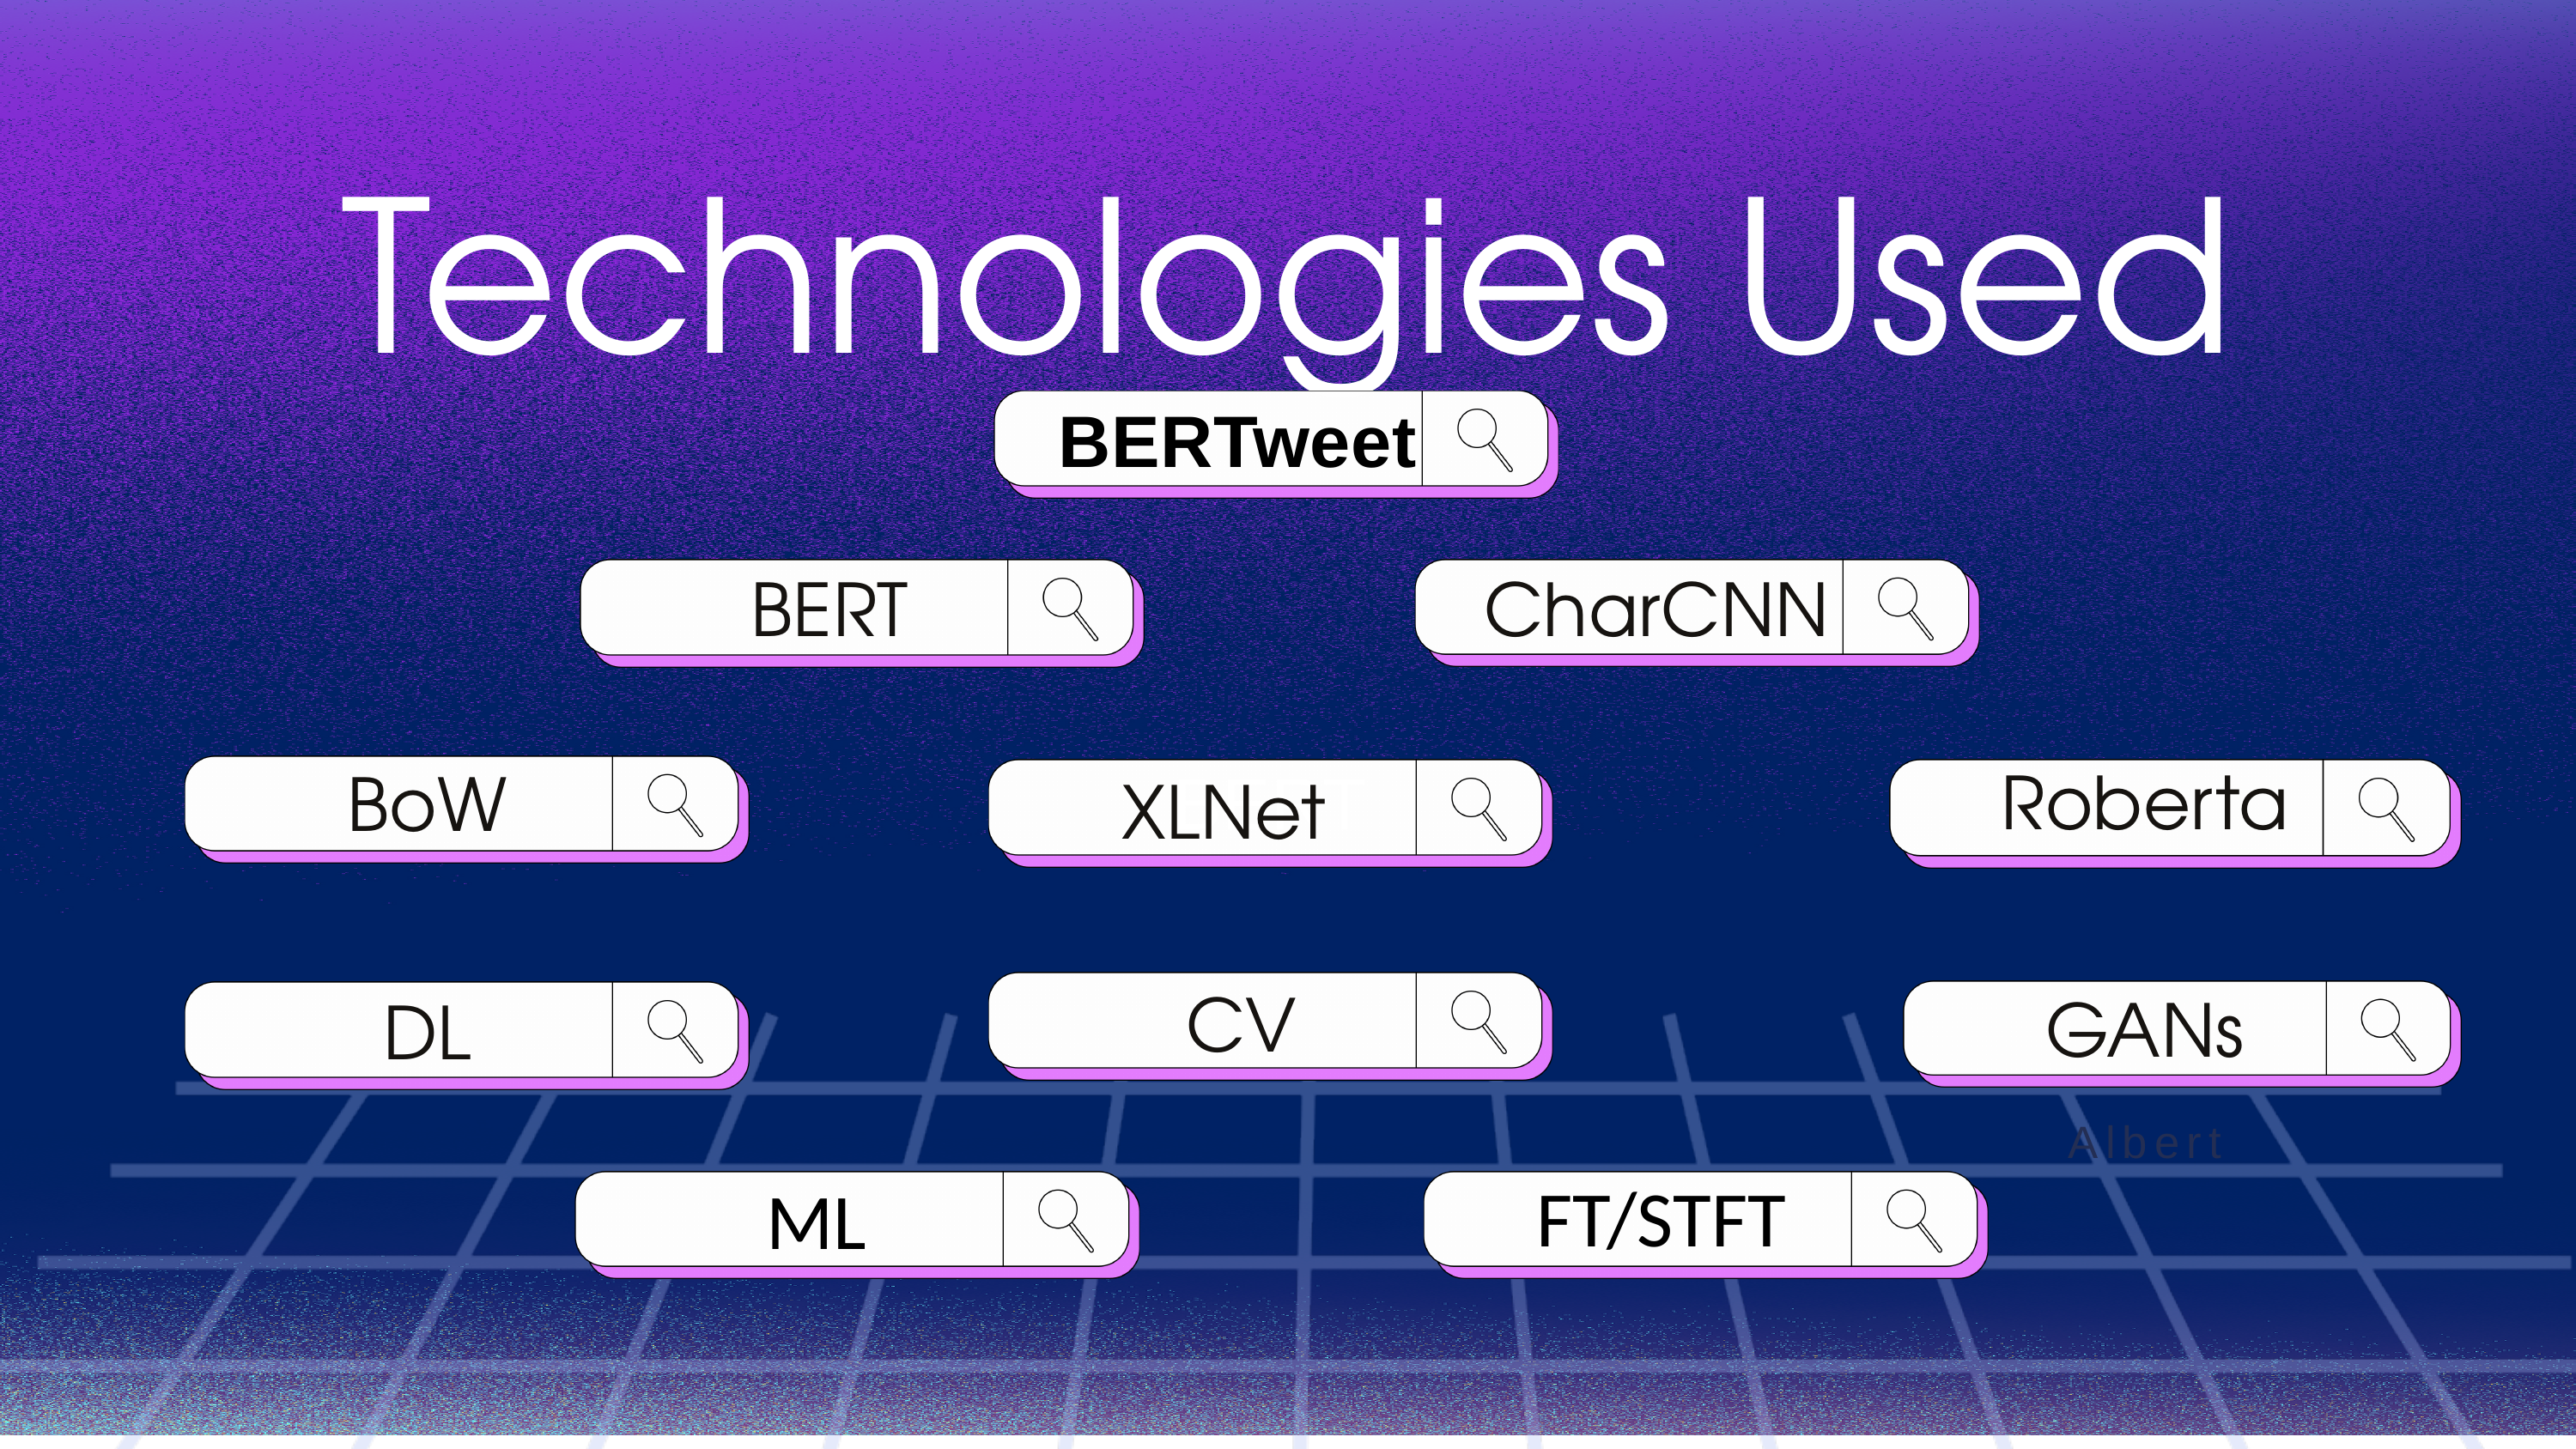

Technologies Used

BERTweet

BERT
CharCNN

BERT
Roberta
BoW
XLNet

CV
GANs
DL

Albert
FT/STFT
ML